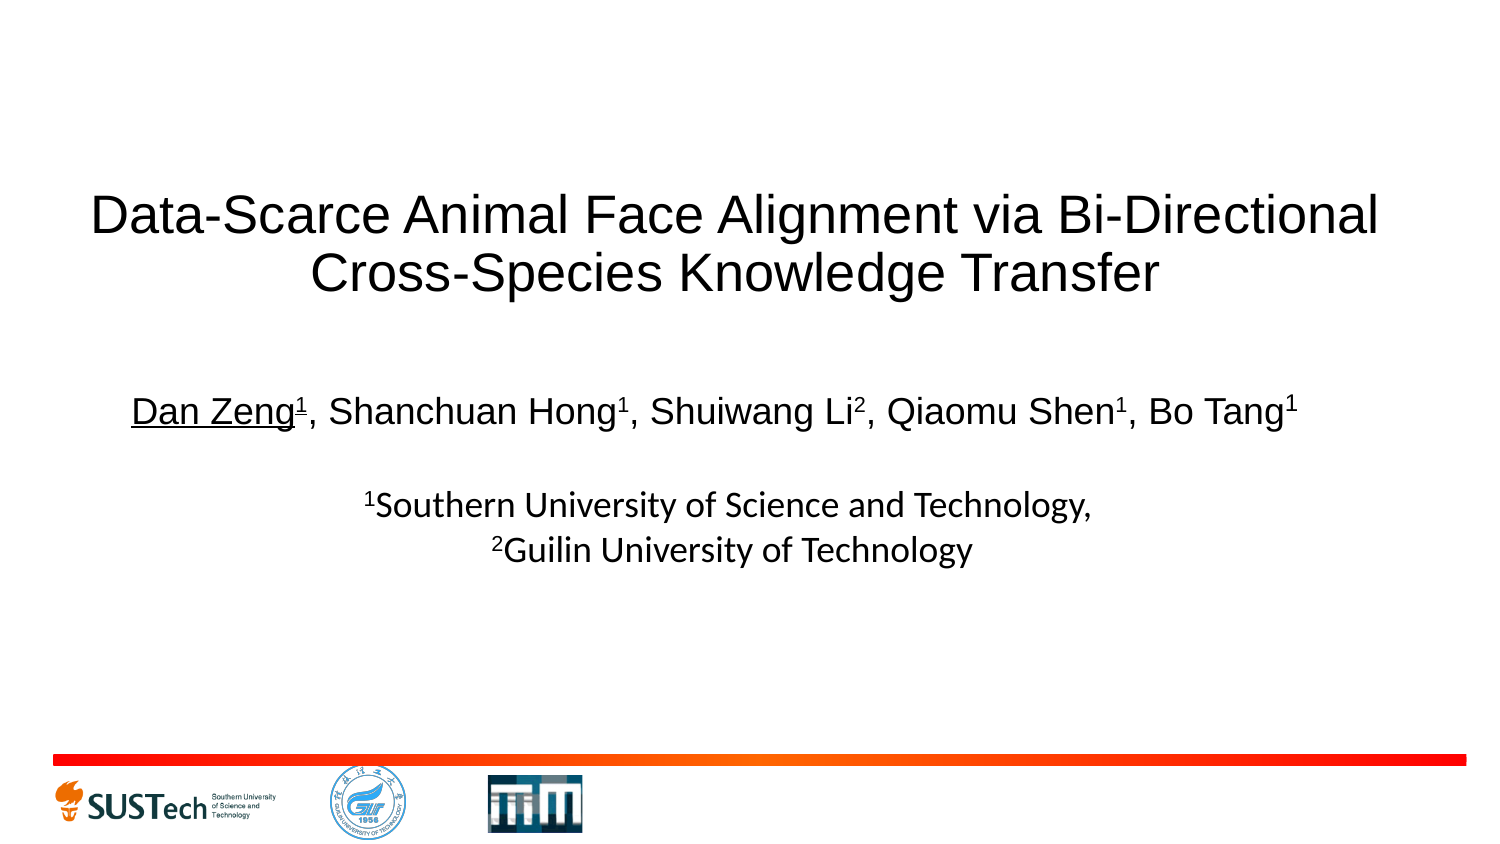

# Data-Scarce Animal Face Alignment via Bi-Directional Cross-Species Knowledge Transfer
Dan Zeng1, Shanchuan Hong1, Shuiwang Li2, Qiaomu Shen1, Bo Tang1

1Southern University of Science and Technology,
2Guilin University of Technology